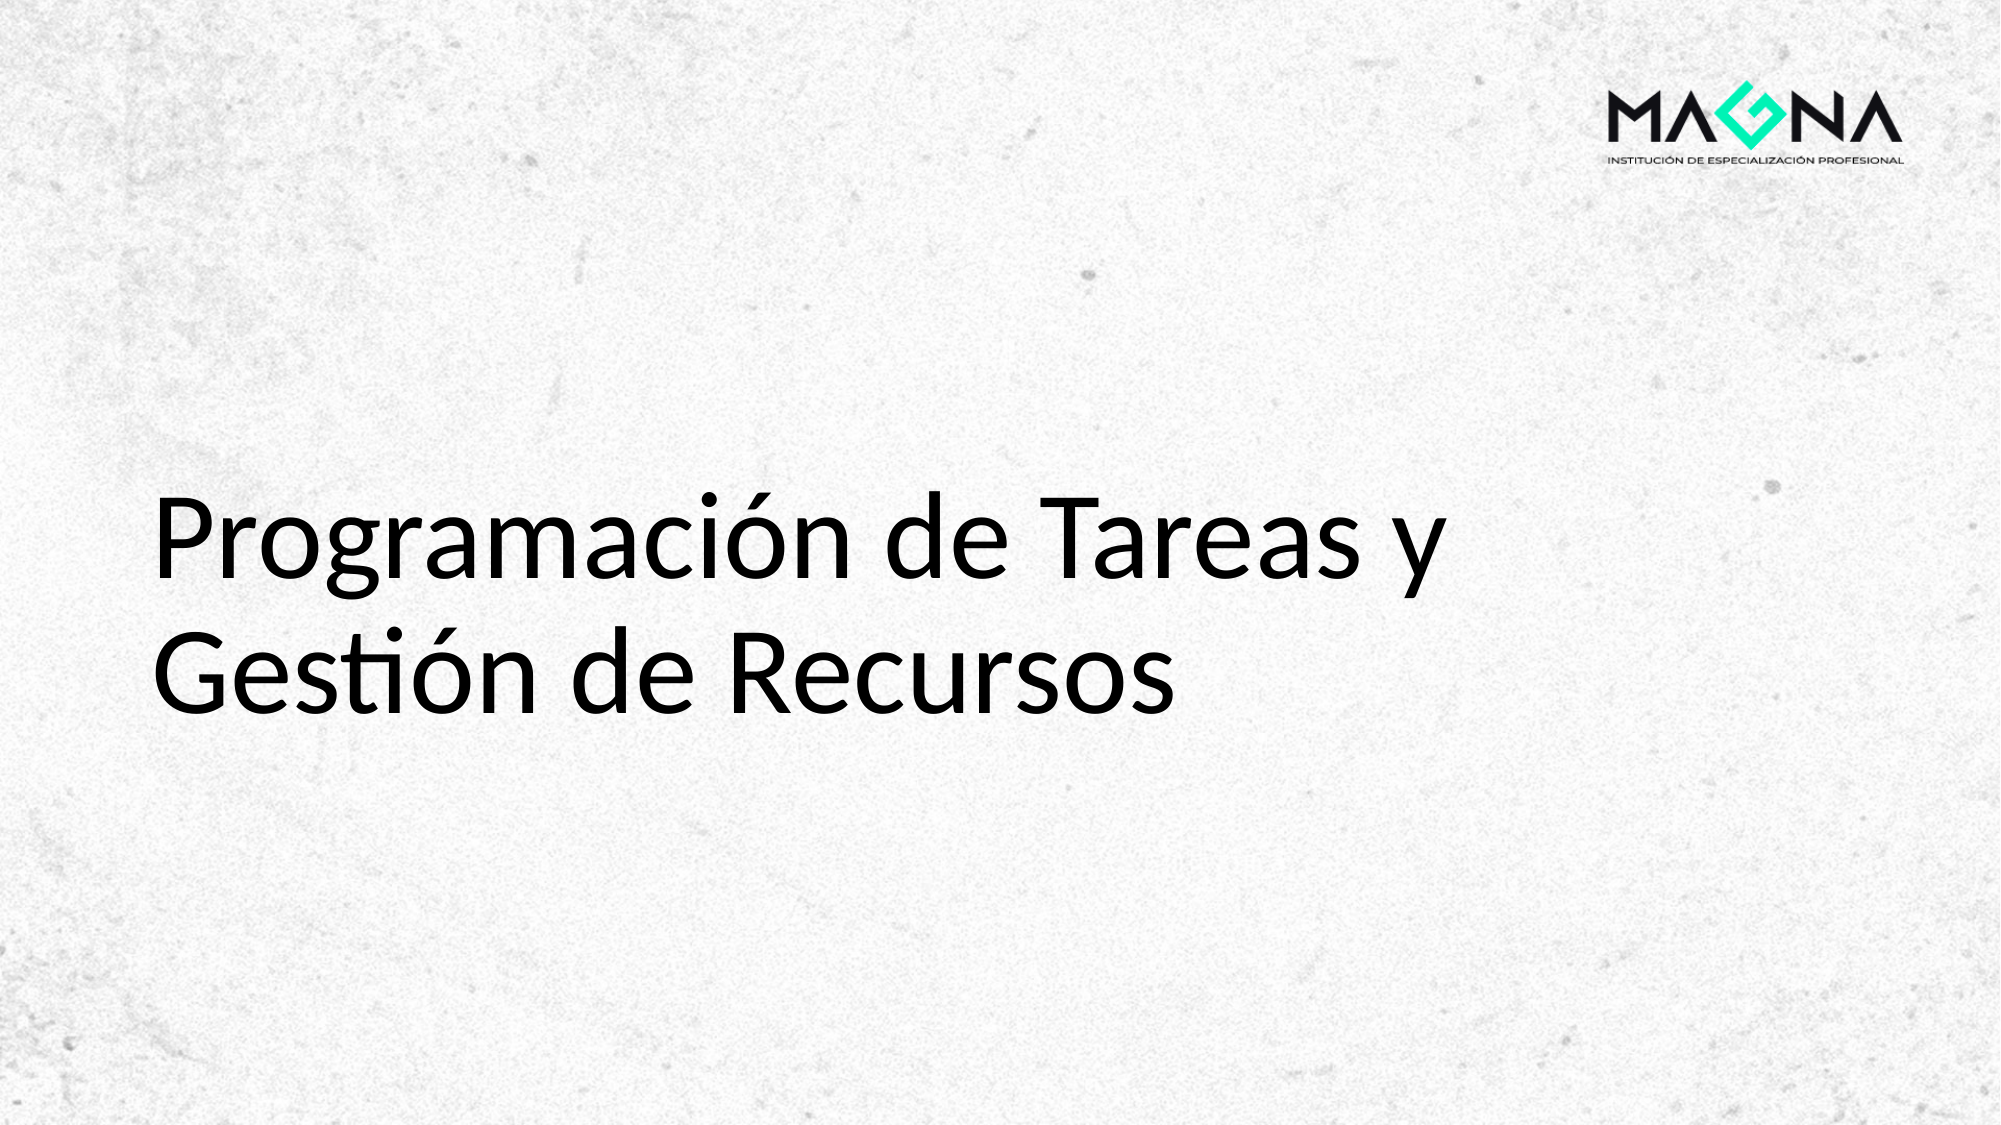

# Programación de Tareas y Gestión de Recursos